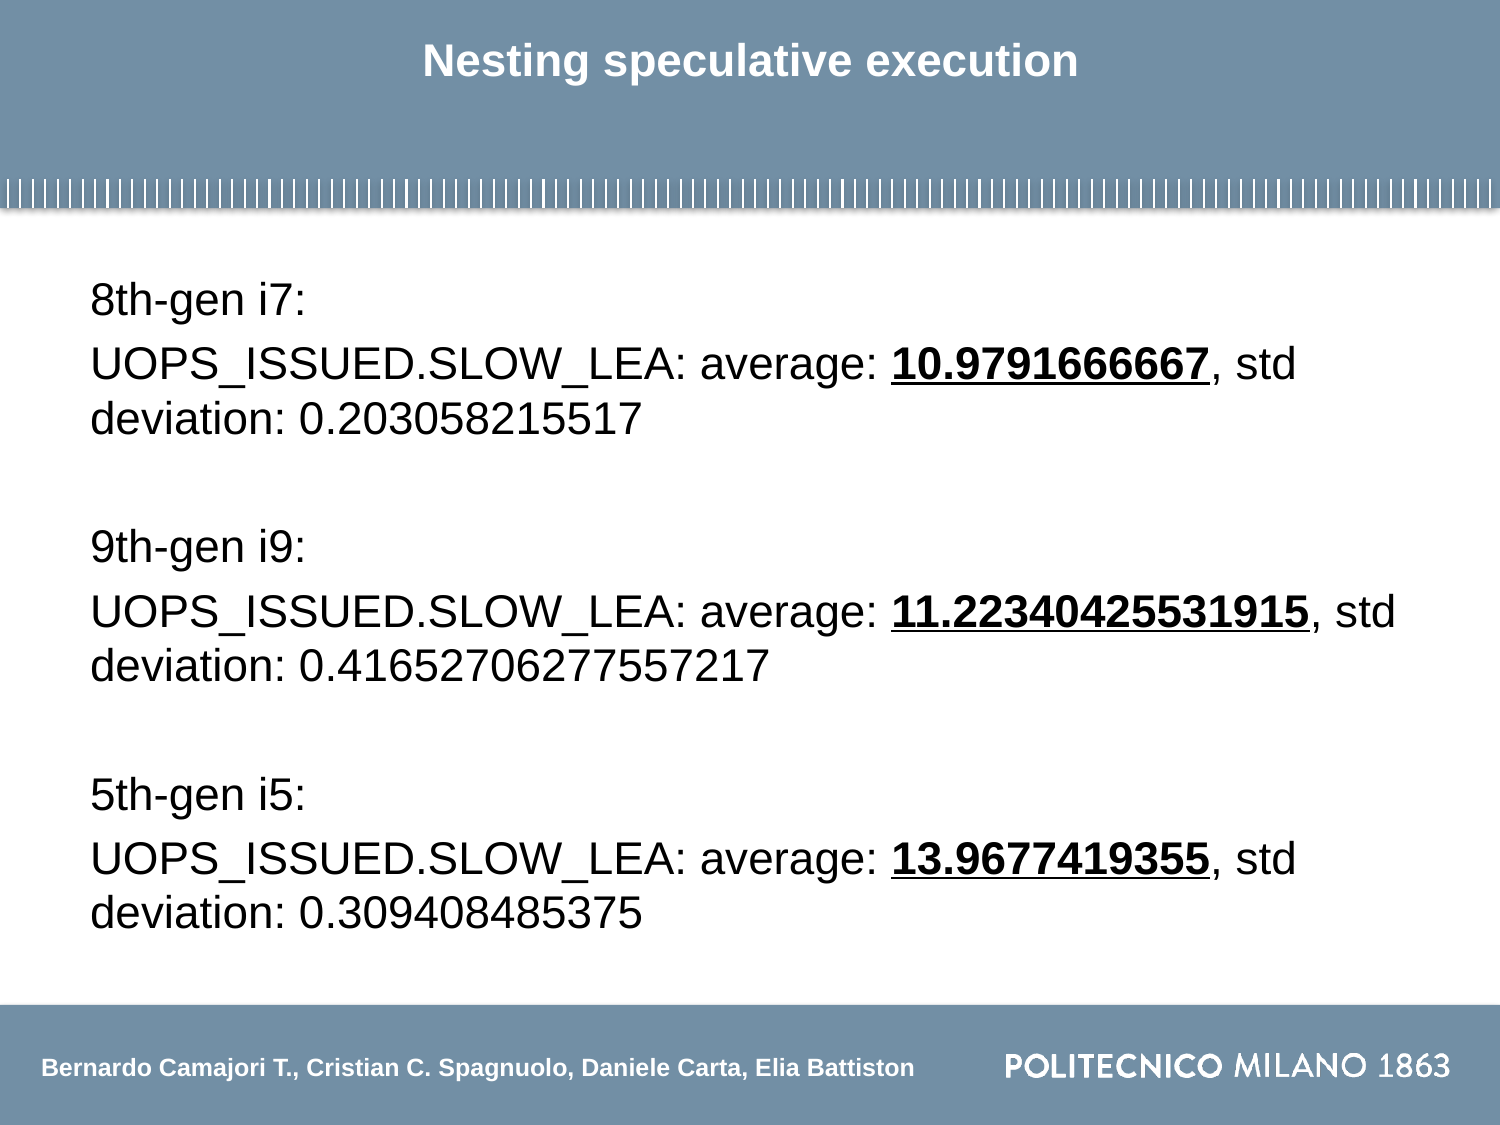

# Nesting speculative execution
8th-gen i7:
UOPS_ISSUED.SLOW_LEA: average: 10.9791666667, std deviation: 0.203058215517

9th-gen i9:
UOPS_ISSUED.SLOW_LEA: average: 11.22340425531915, std deviation: 0.41652706277557217

5th-gen i5:
UOPS_ISSUED.SLOW_LEA: average: 13.9677419355, std deviation: 0.309408485375